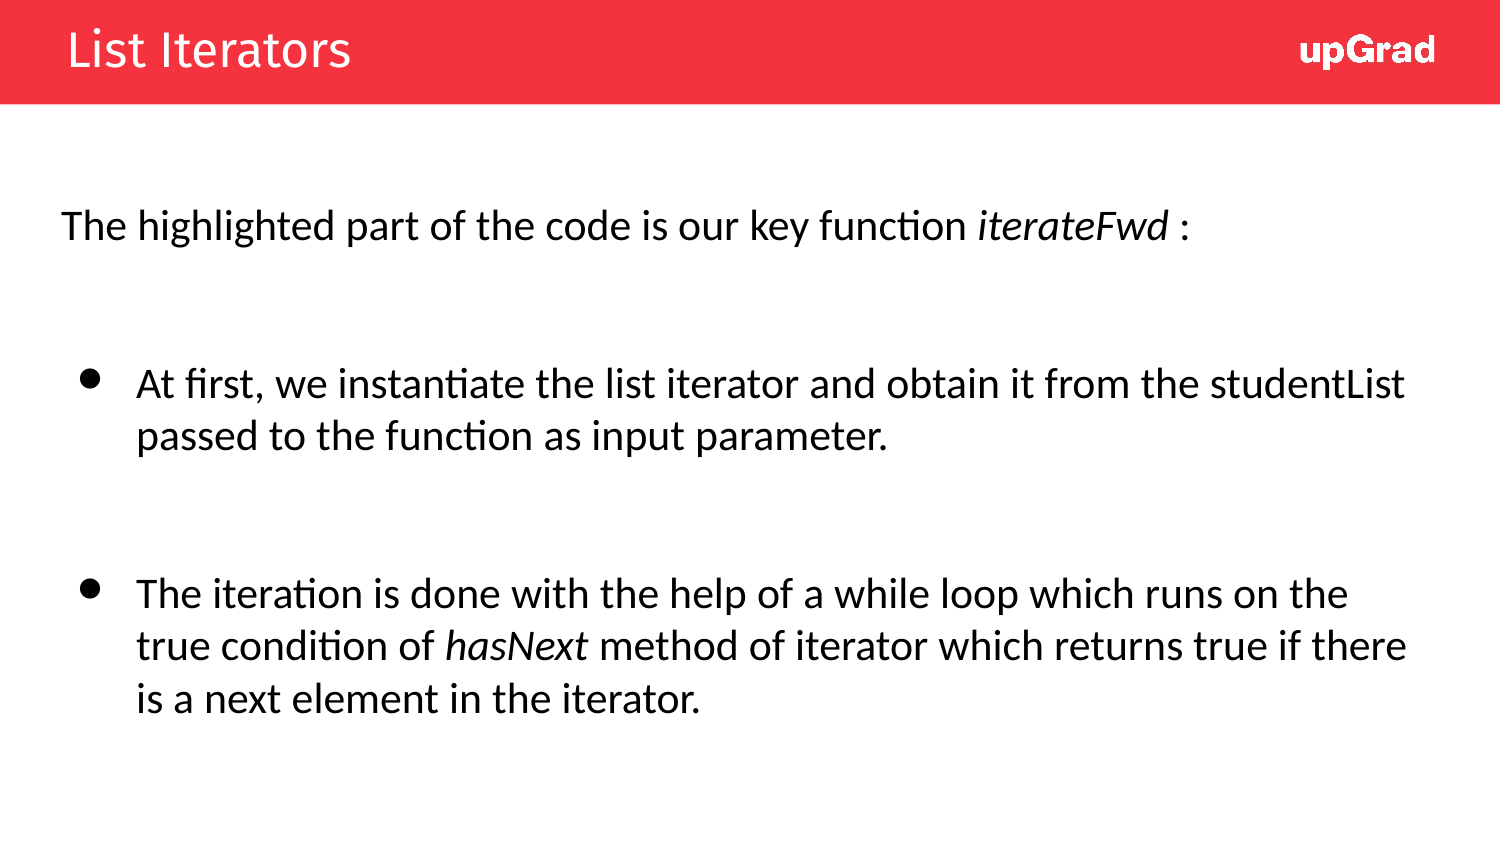

# List Iterators

The highlighted part of the code is our key function iterateFwd :

At first, we instantiate the list iterator and obtain it from the studentList passed to the function as input parameter.

The iteration is done with the help of a while loop which runs on the true condition of hasNext method of iterator which returns true if there is a next element in the iterator.